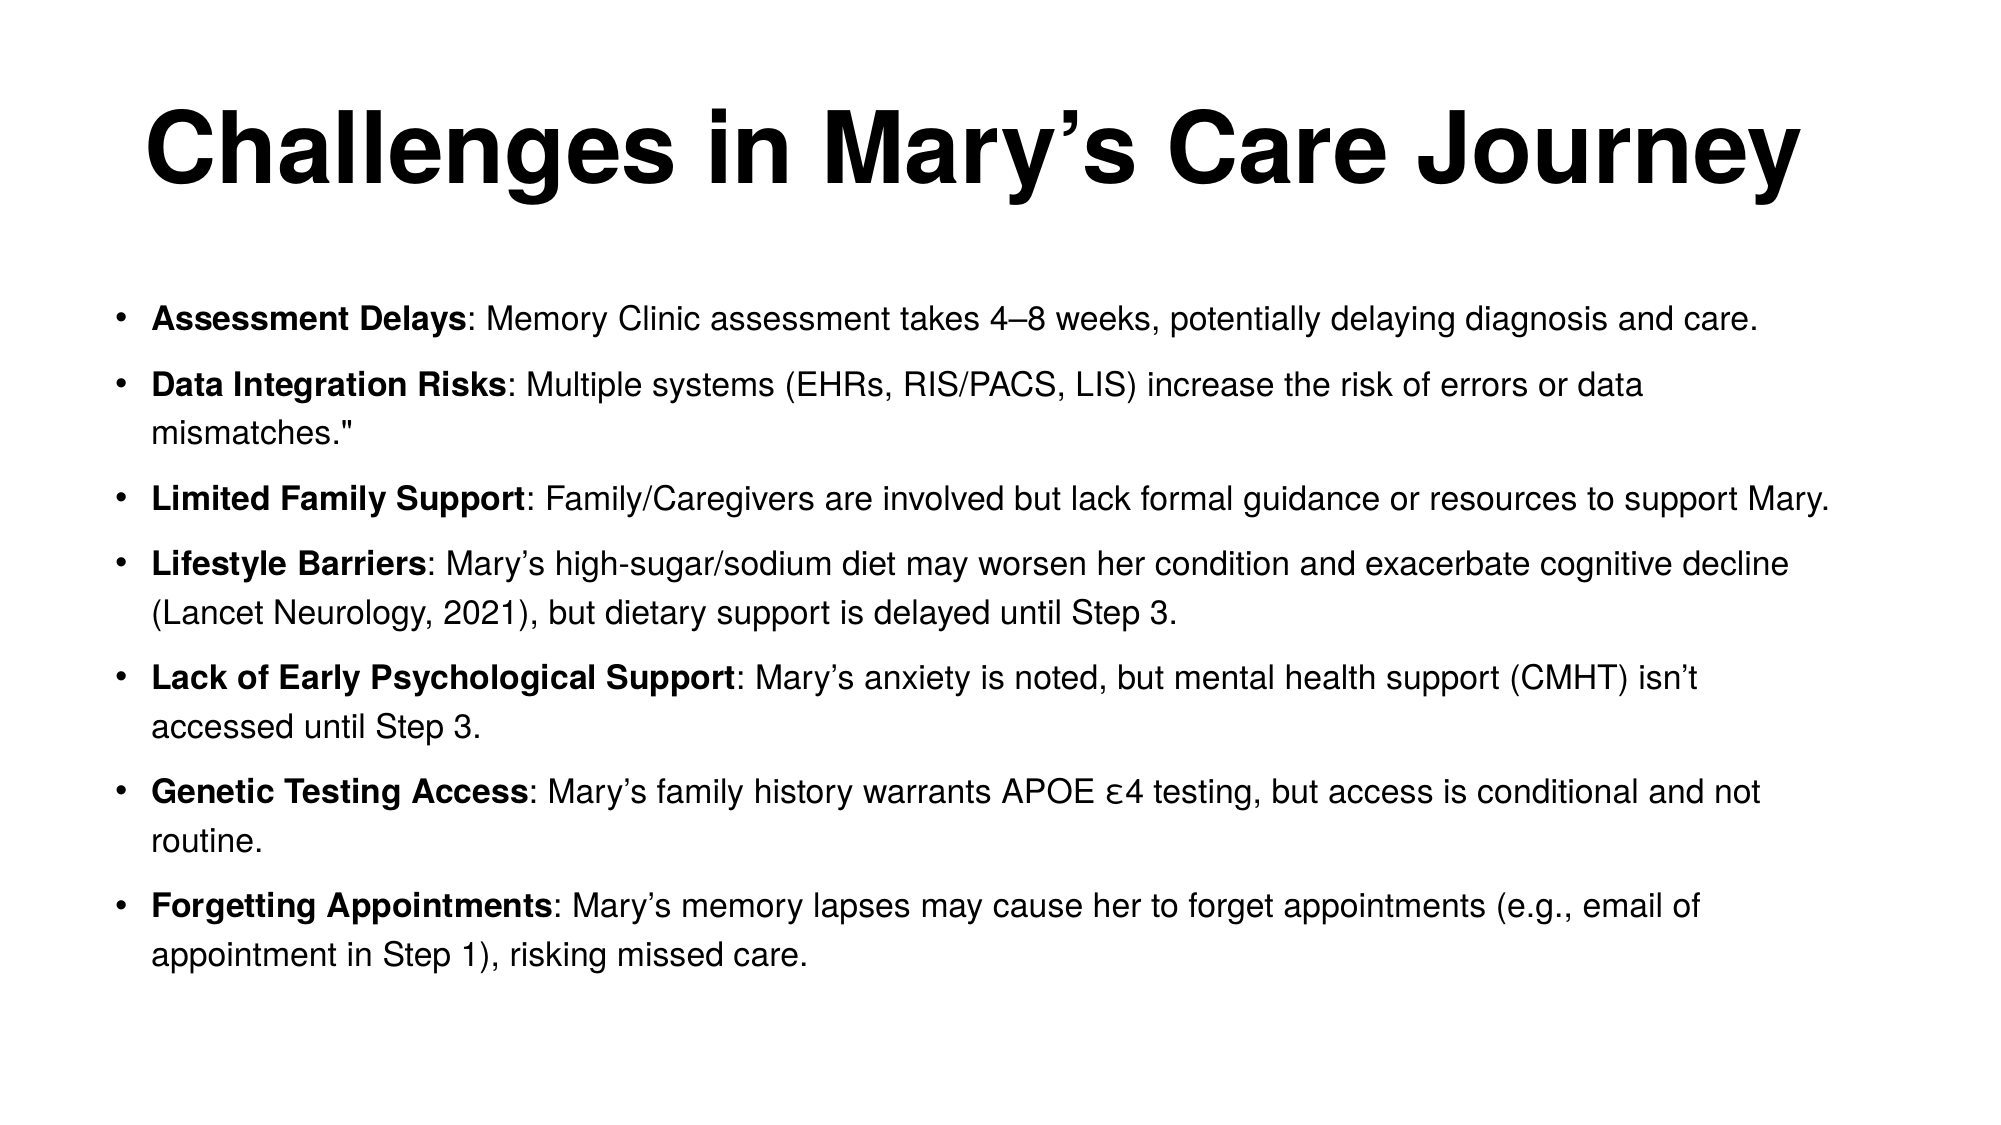

# Challenges in Mary’s Care Journey

Assessment Delays: Memory Clinic assessment takes 4–8 weeks, potentially delaying diagnosis and care.
Data Integration Risks: Multiple systems (EHRs, RIS/PACS, LIS) increase the risk of errors or data mismatches."
Limited Family Support: Family/Caregivers are involved but lack formal guidance or resources to support Mary.
Lifestyle Barriers: Mary’s high-sugar/sodium diet may worsen her condition and exacerbate cognitive decline (Lancet Neurology, 2021), but dietary support is delayed until Step 3.
Lack of Early Psychological Support: Mary’s anxiety is noted, but mental health support (CMHT) isn’t accessed until Step 3.
Genetic Testing Access: Mary’s family history warrants APOE ε4 testing, but access is conditional and not routine.
Forgetting Appointments: Mary’s memory lapses may cause her to forget appointments (e.g., email of appointment in Step 1), risking missed care.